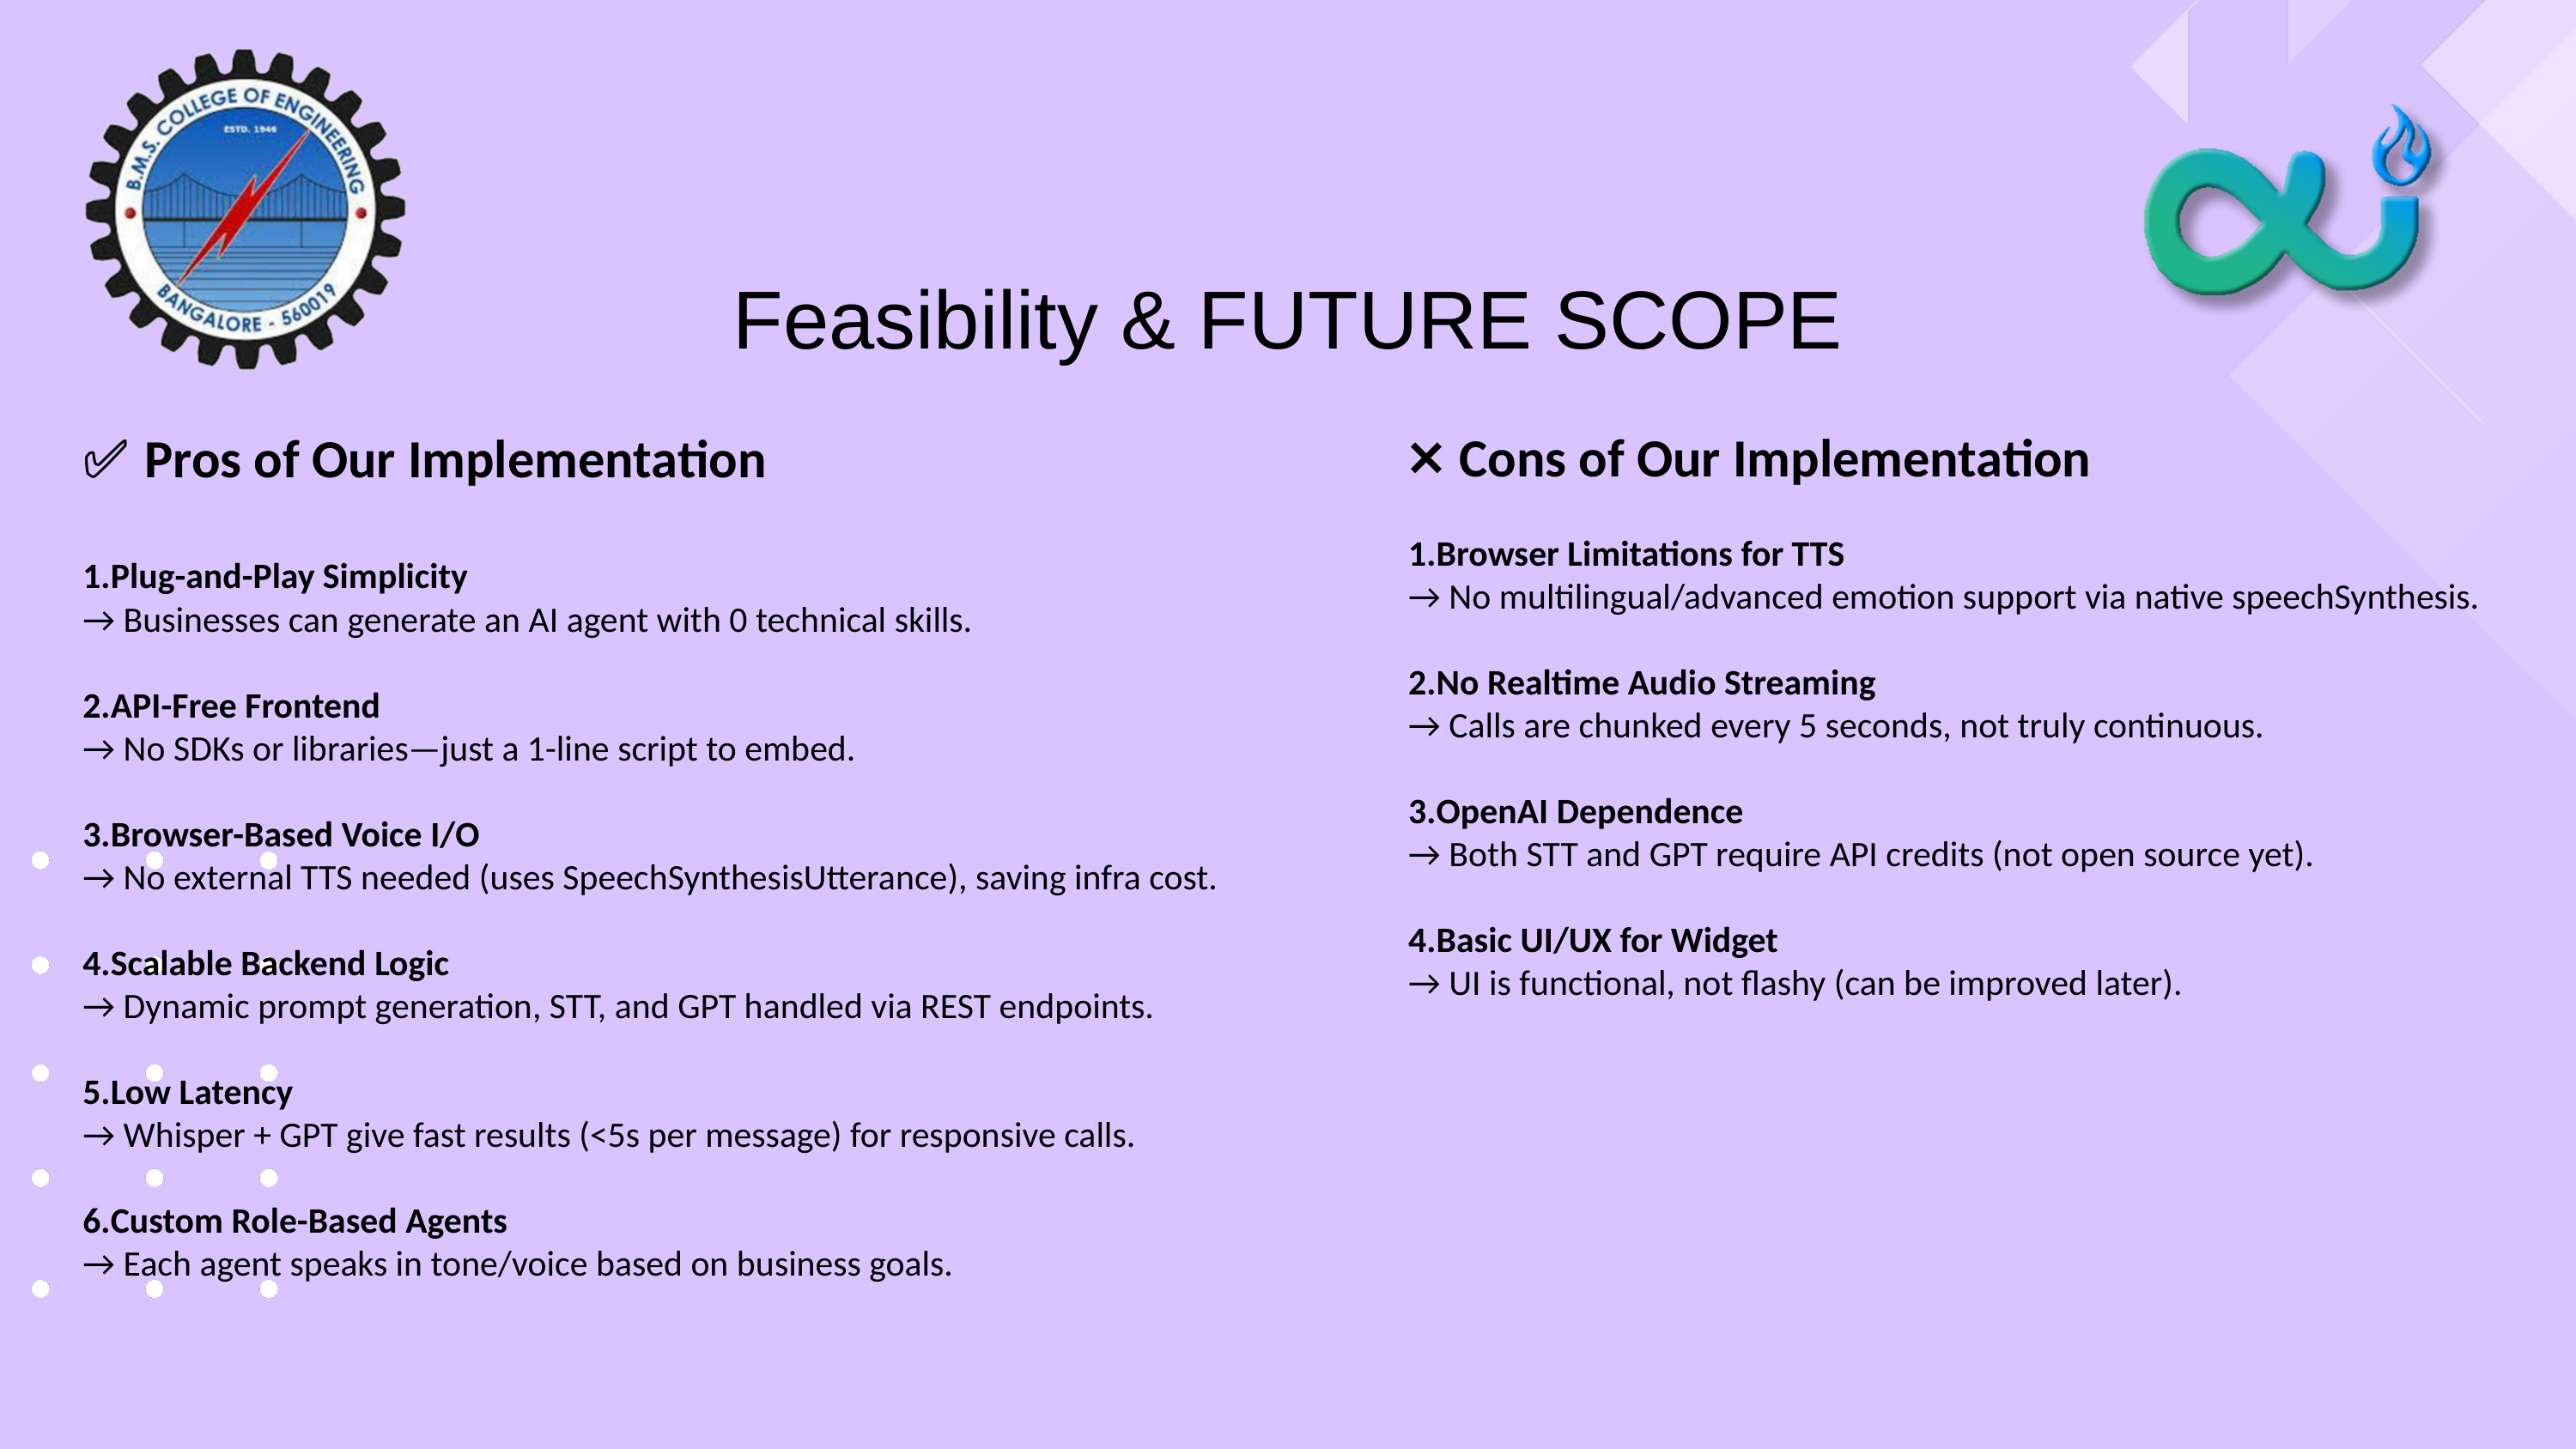

Feasibility & FUTURE SCOPE
✅ Pros of Our Implementation

Plug-and-Play Simplicity
→ Businesses can generate an AI agent with 0 technical skills.

API-Free Frontend
→ No SDKs or libraries—just a 1-line script to embed.

Browser-Based Voice I/O
→ No external TTS needed (uses SpeechSynthesisUtterance), saving infra cost.

Scalable Backend Logic
→ Dynamic prompt generation, STT, and GPT handled via REST endpoints.

Low Latency
→ Whisper + GPT give fast results (<5s per message) for responsive calls.

Custom Role-Based Agents
→ Each agent speaks in tone/voice based on business goals.

❌ Cons of Our Implementation

Browser Limitations for TTS
→ No multilingual/advanced emotion support via native speechSynthesis.

No Realtime Audio Streaming
→ Calls are chunked every 5 seconds, not truly continuous.

OpenAI Dependence
→ Both STT and GPT require API credits (not open source yet).

Basic UI/UX for Widget
→ UI is functional, not flashy (can be improved later).